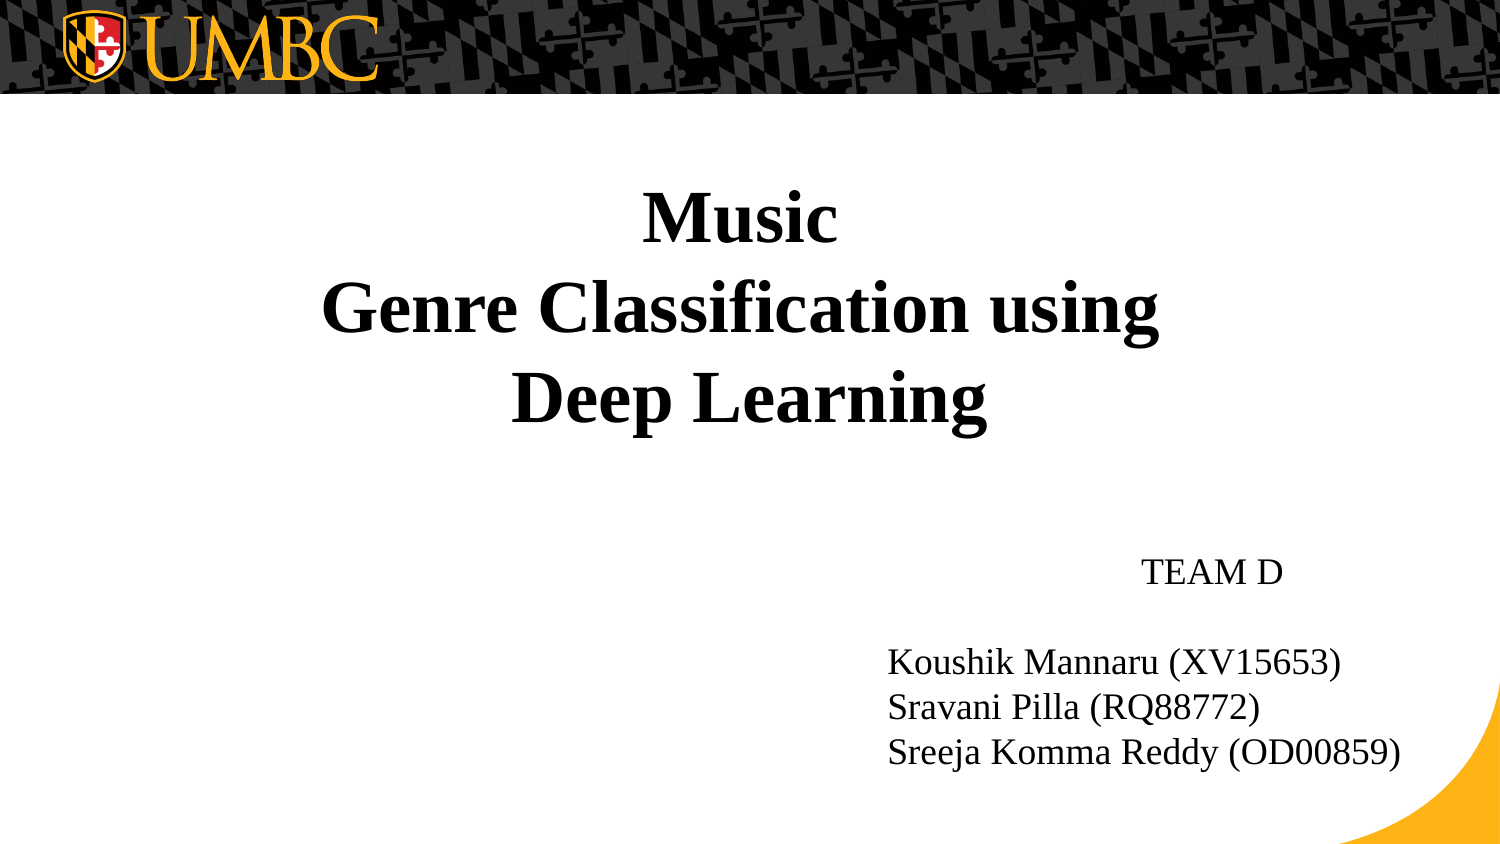

# Music Genre Classification using Deep Learning
		     TEAM D

Koushik Mannaru (XV15653)
Sravani Pilla (RQ88772)
Sreeja Komma Reddy (OD00859)